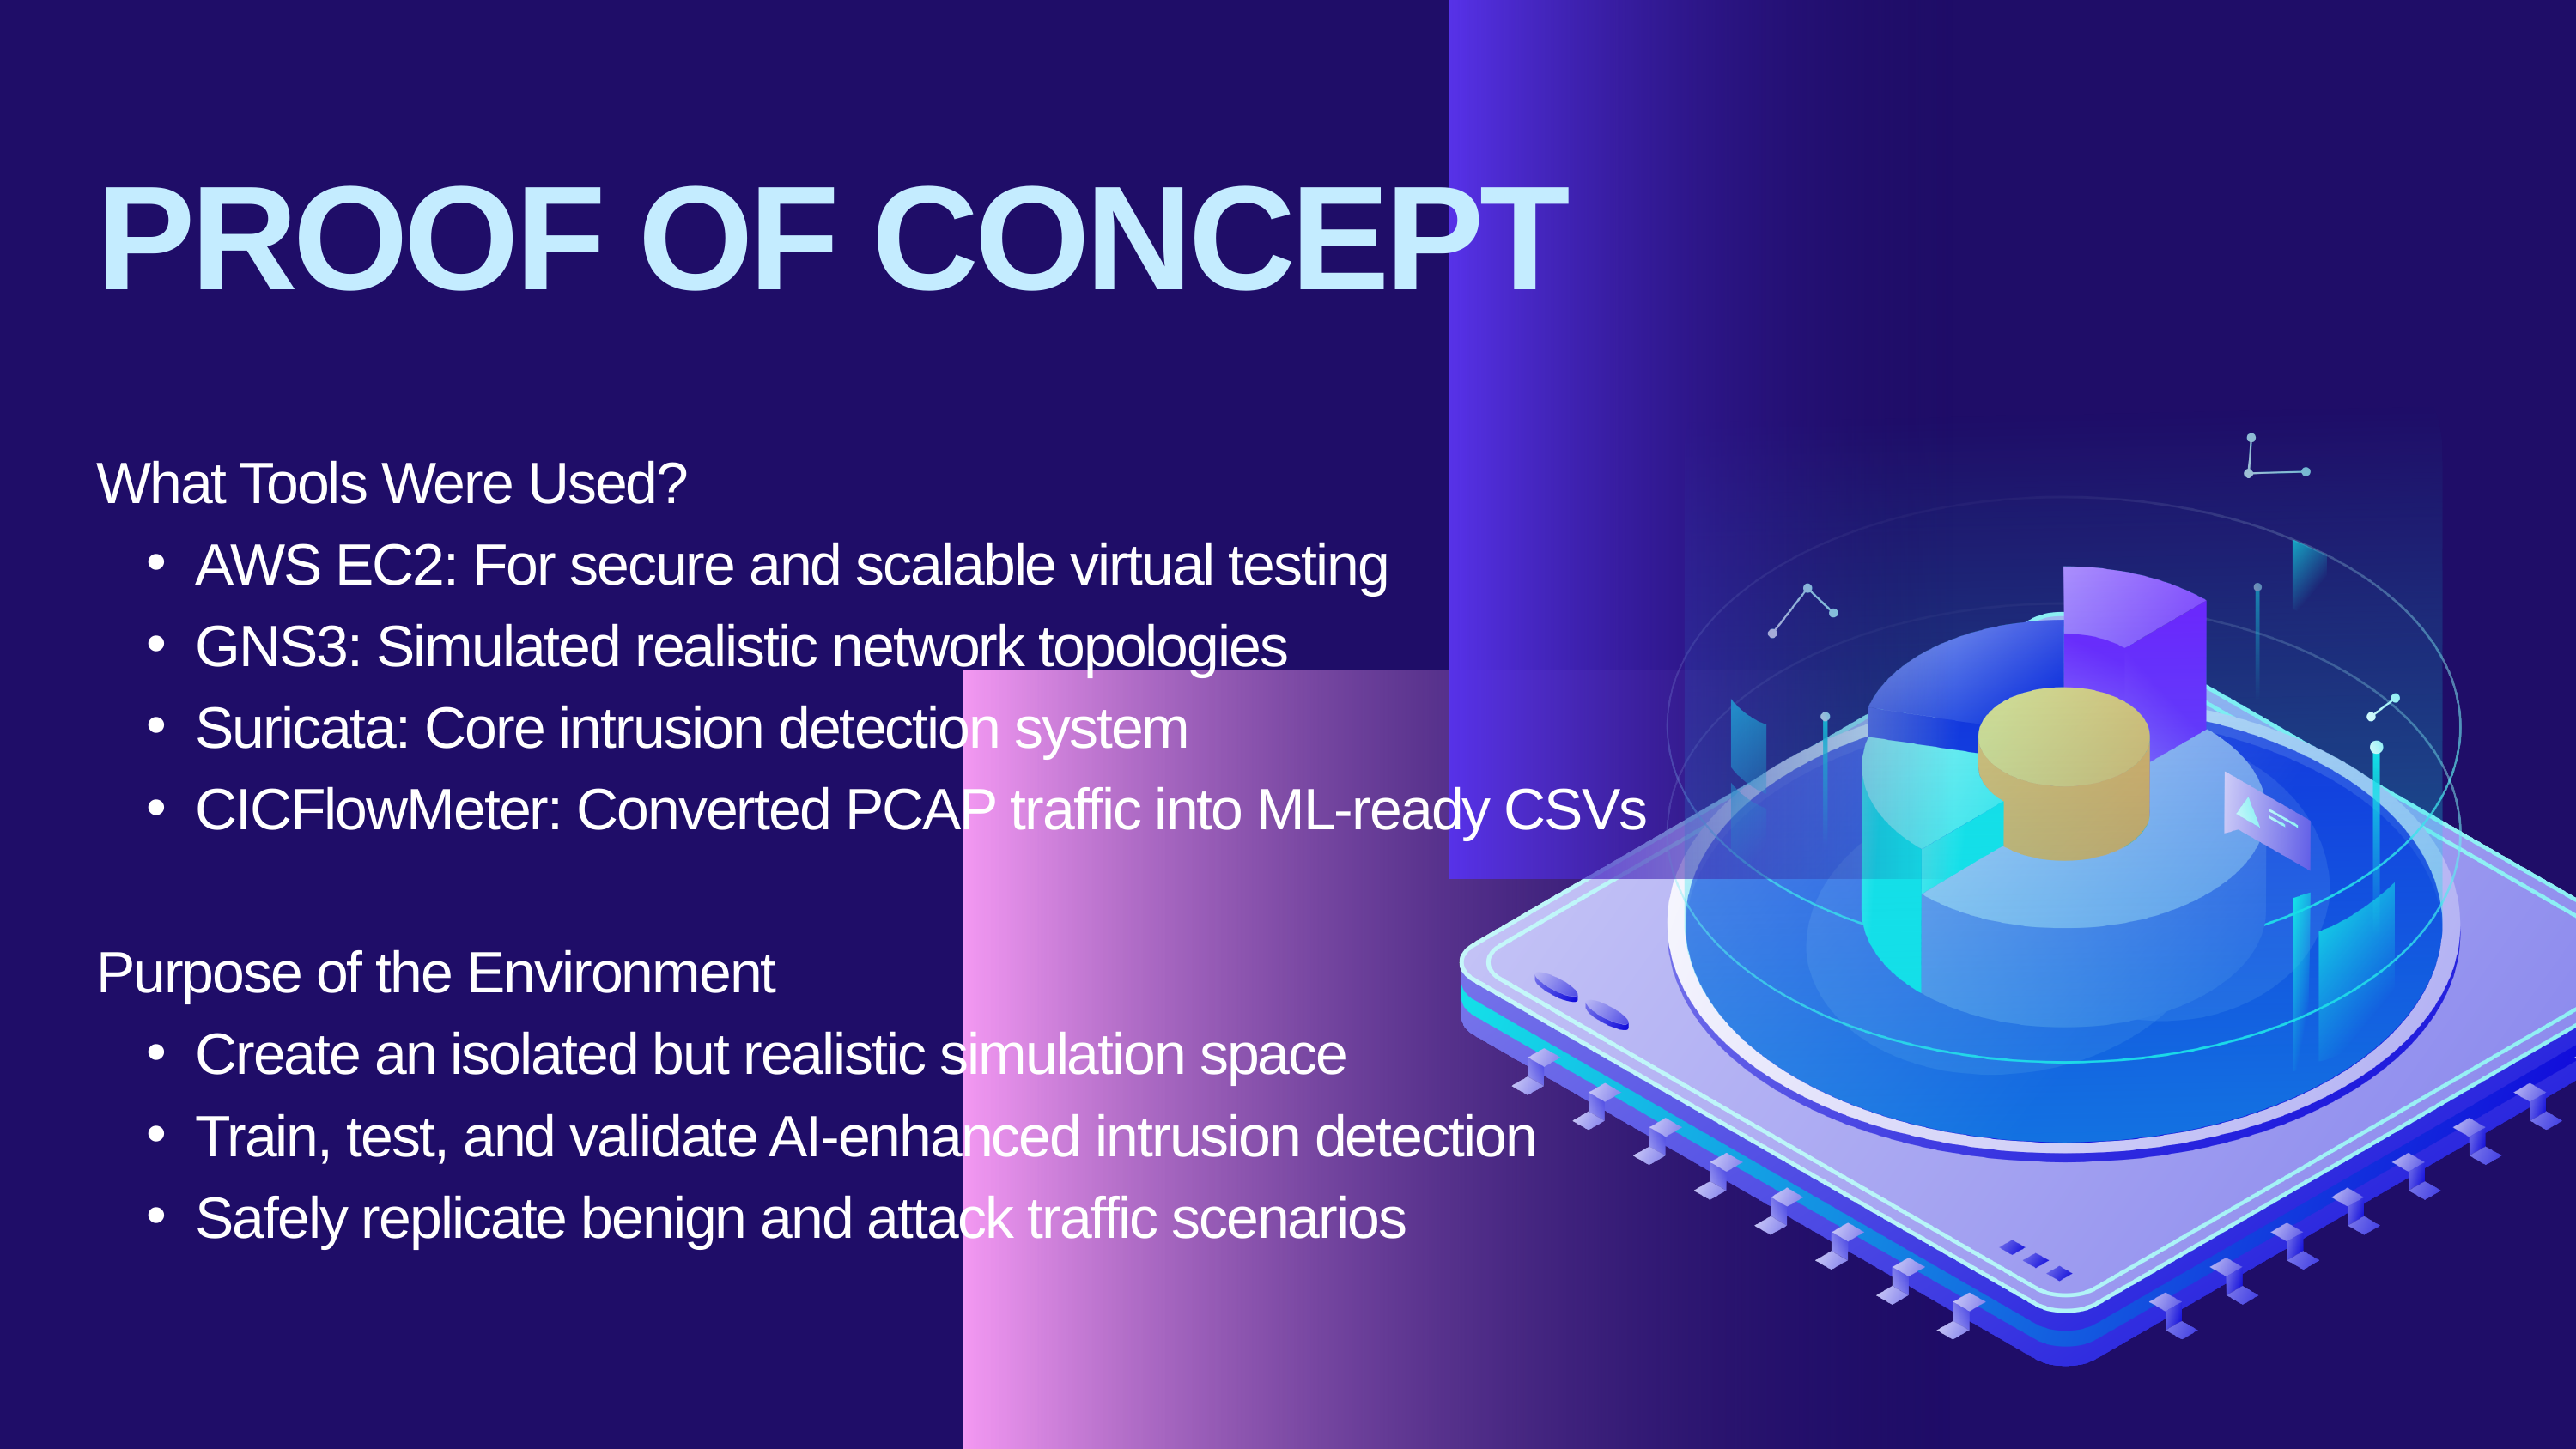

PROOF OF CONCEPT

What Tools Were Used?
AWS EC2: For secure and scalable virtual testing
GNS3: Simulated realistic network topologies
Suricata: Core intrusion detection system
CICFlowMeter: Converted PCAP traffic into ML-ready CSVs

Purpose of the Environment
Create an isolated but realistic simulation space
Train, test, and validate AI-enhanced intrusion detection
Safely replicate benign and attack traffic scenarios